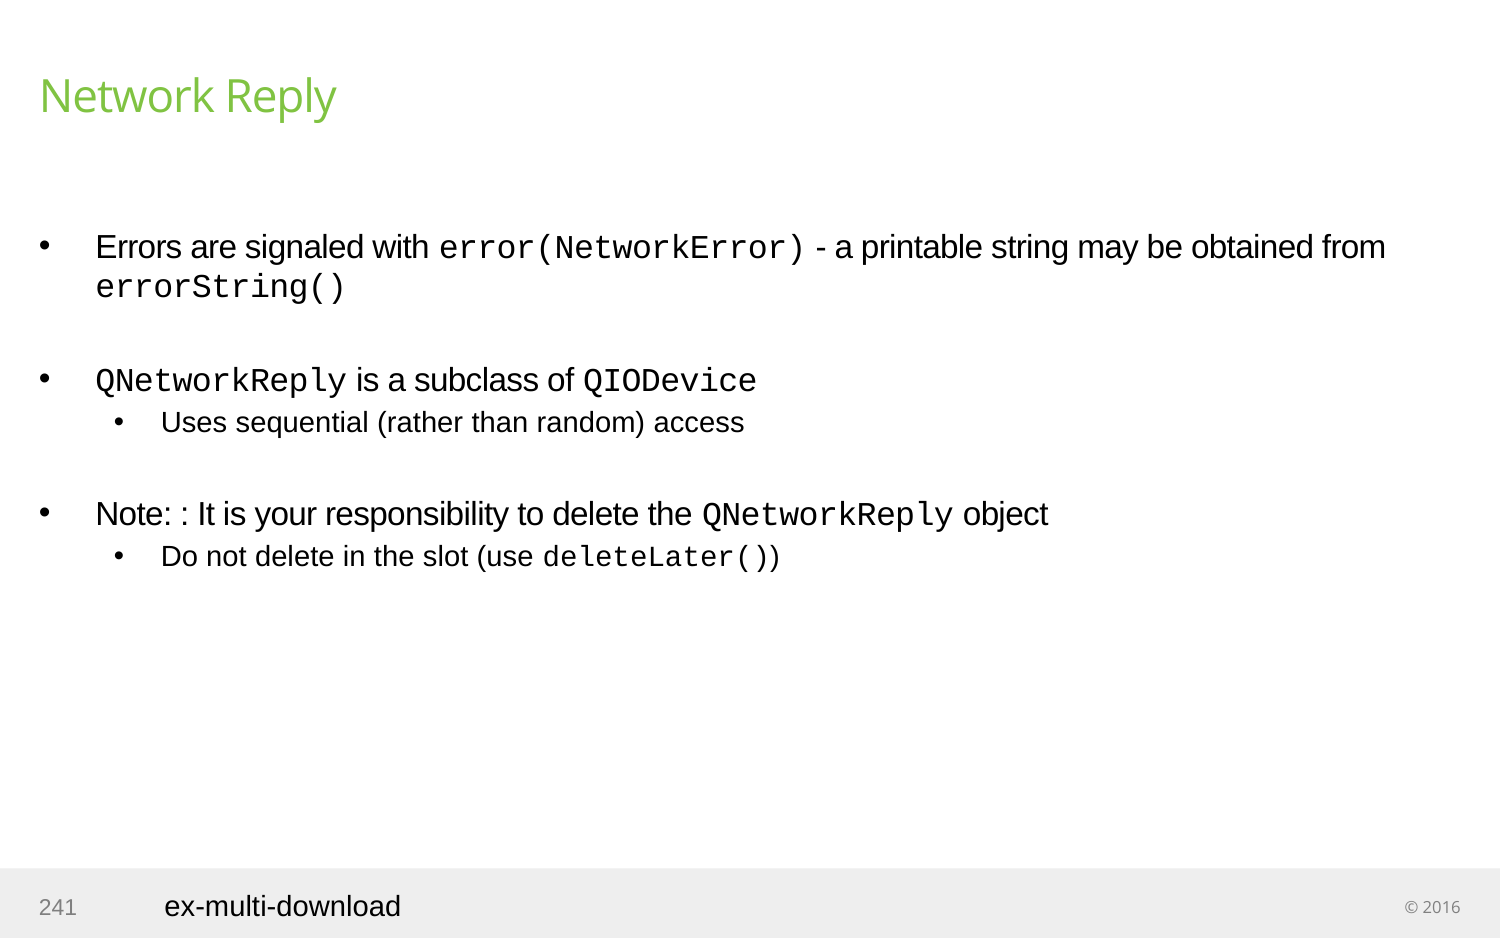

# Network Reply
Errors are signaled with error(NetworkError) - a printable string may be obtained from errorString()

QNetworkReply is a subclass of QIODevice
Uses sequential (rather than random) access

Note: : It is your responsibility to delete the QNetworkReply object
Do not delete in the slot (use deleteLater())

ex-multi-download
241
© 2016